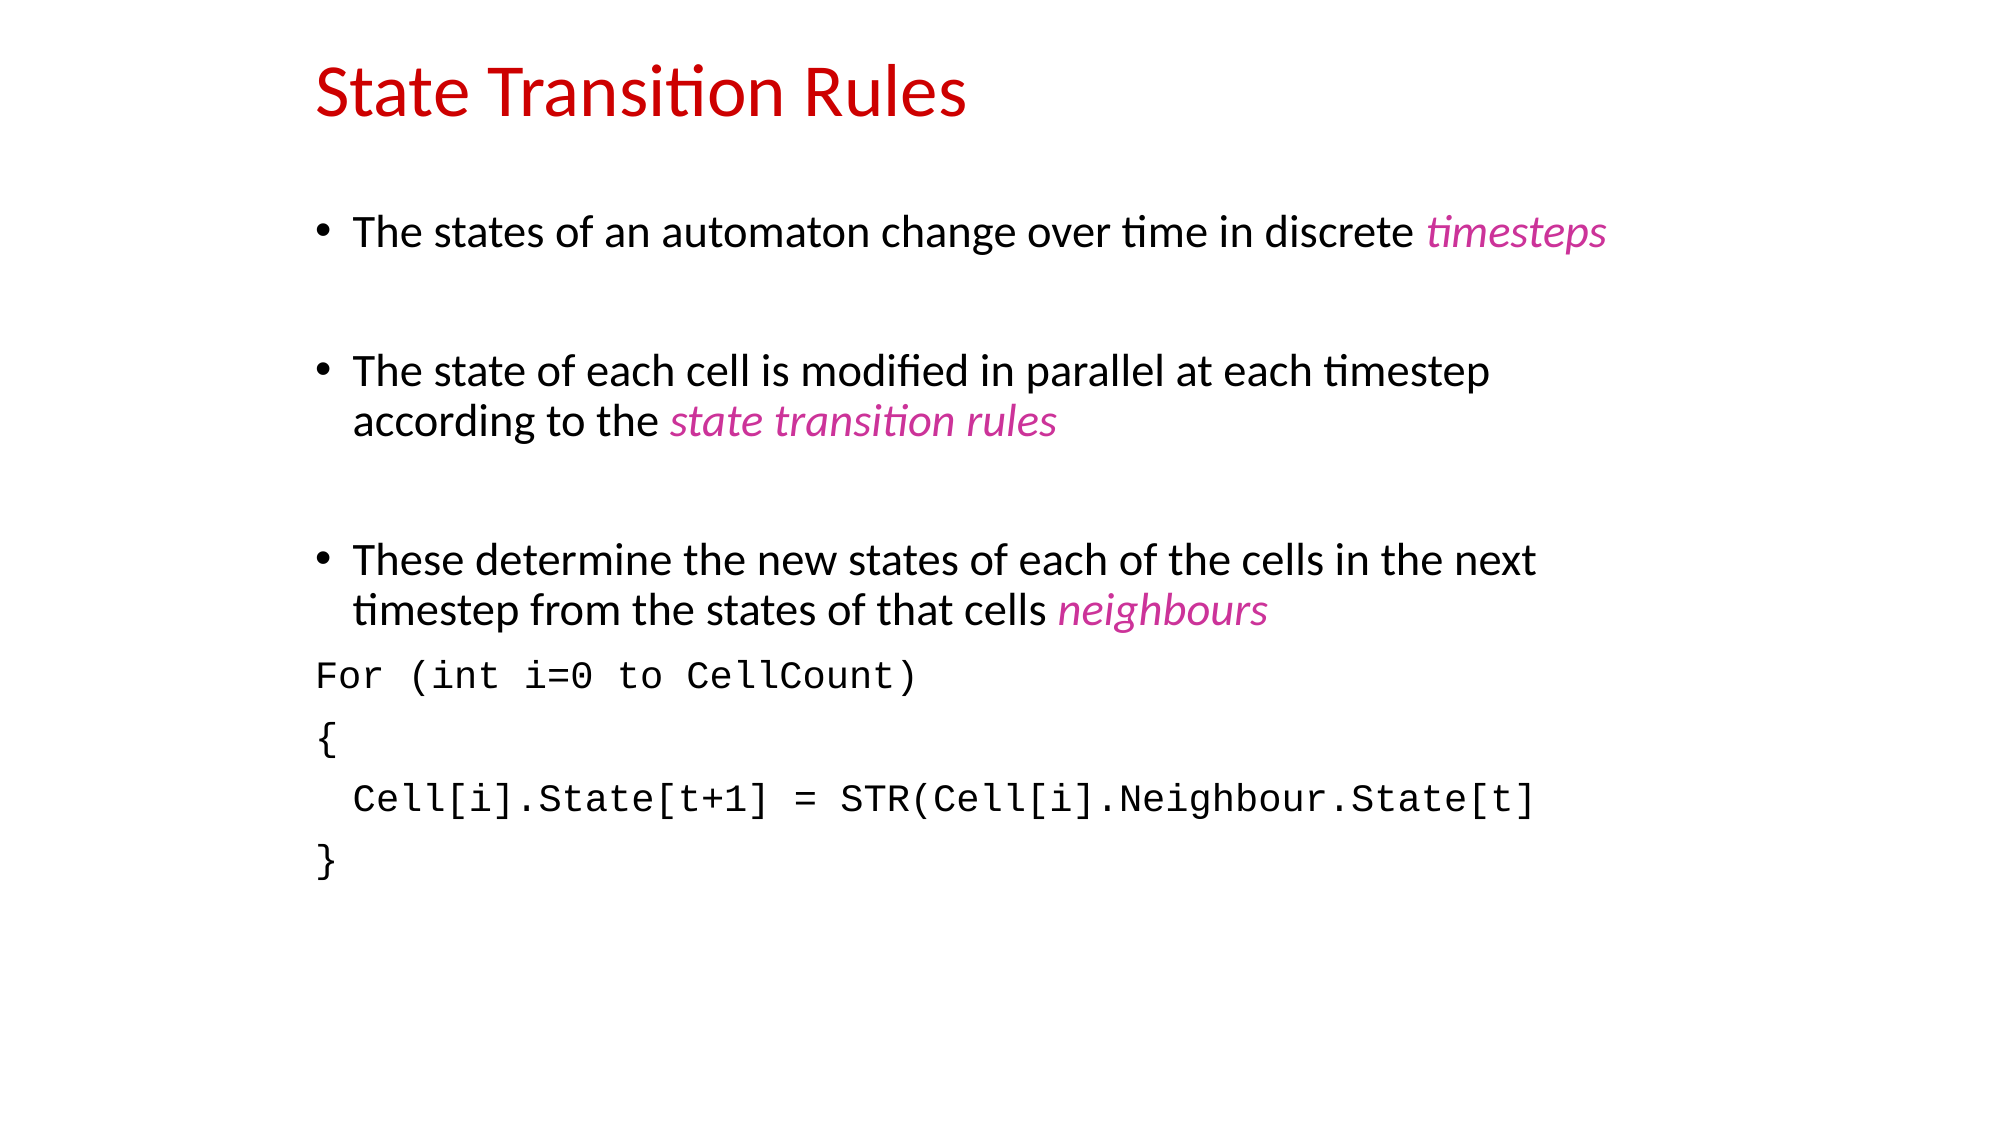

# State Transition Rules
The states of an automaton change over time in discrete timesteps

The state of each cell is modified in parallel at each timestep according to the state transition rules

These determine the new states of each of the cells in the next timestep from the states of that cells neighbours
For (int i=0 to CellCount)
{
	Cell[i].State[t+1] = STR(Cell[i].Neighbour.State[t]
}